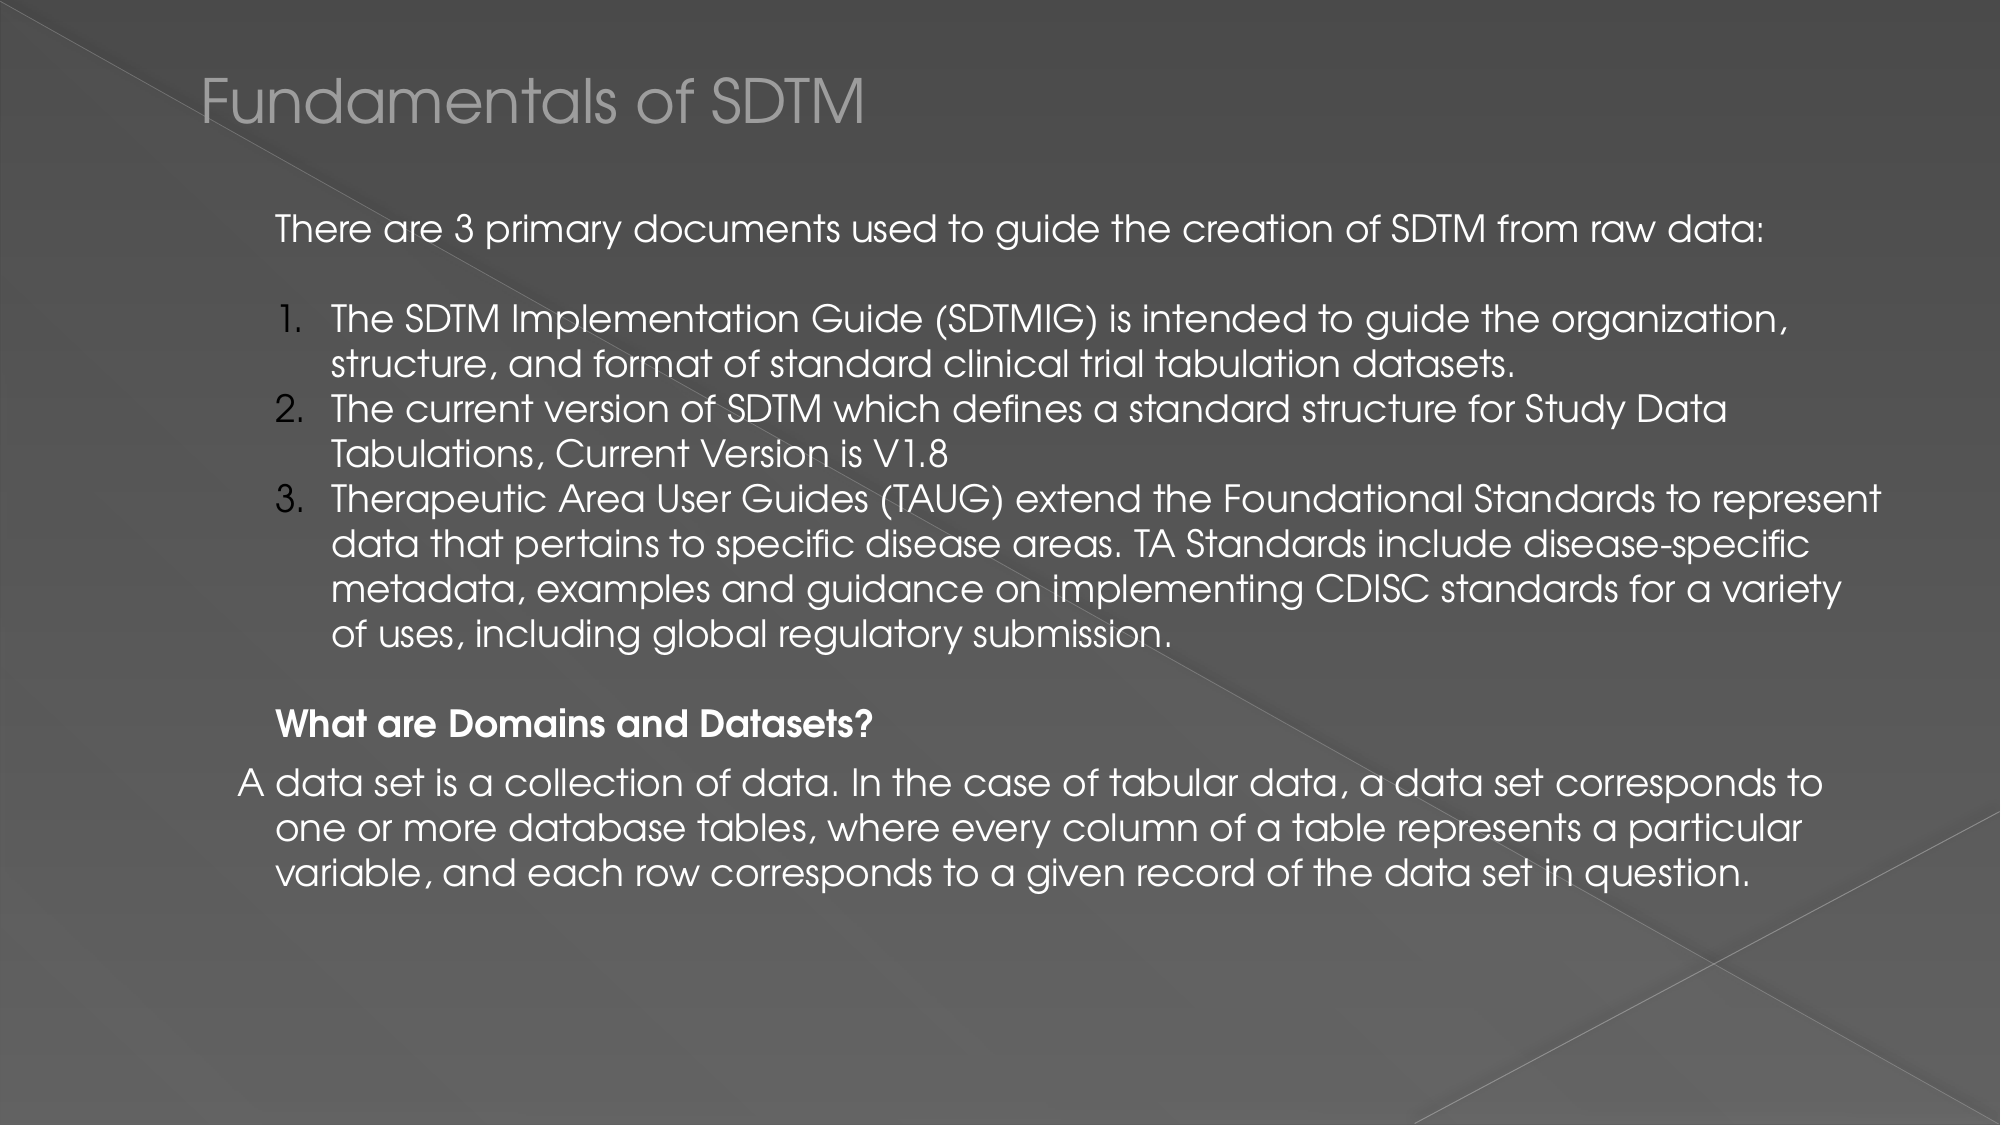

# Fundamentals of SDTM
There are 3 primary documents used to guide the creation of SDTM from raw data:

The SDTM Implementation Guide (SDTMIG) is intended to guide the organization, structure, and format of standard clinical trial tabulation datasets.
The current version of SDTM which defines a standard structure for Study Data Tabulations, Current Version is V1.8
Therapeutic Area User Guides (TAUG) extend the Foundational Standards to represent data that pertains to specific disease areas. TA Standards include disease-specific metadata, examples and guidance on implementing CDISC standards for a variety of uses, including global regulatory submission.

What are Domains and Datasets?
A data set is a collection of data. In the case of tabular data, a data set corresponds to one or more database tables, where every column of a table represents a particular variable, and each row corresponds to a given record of the data set in question.